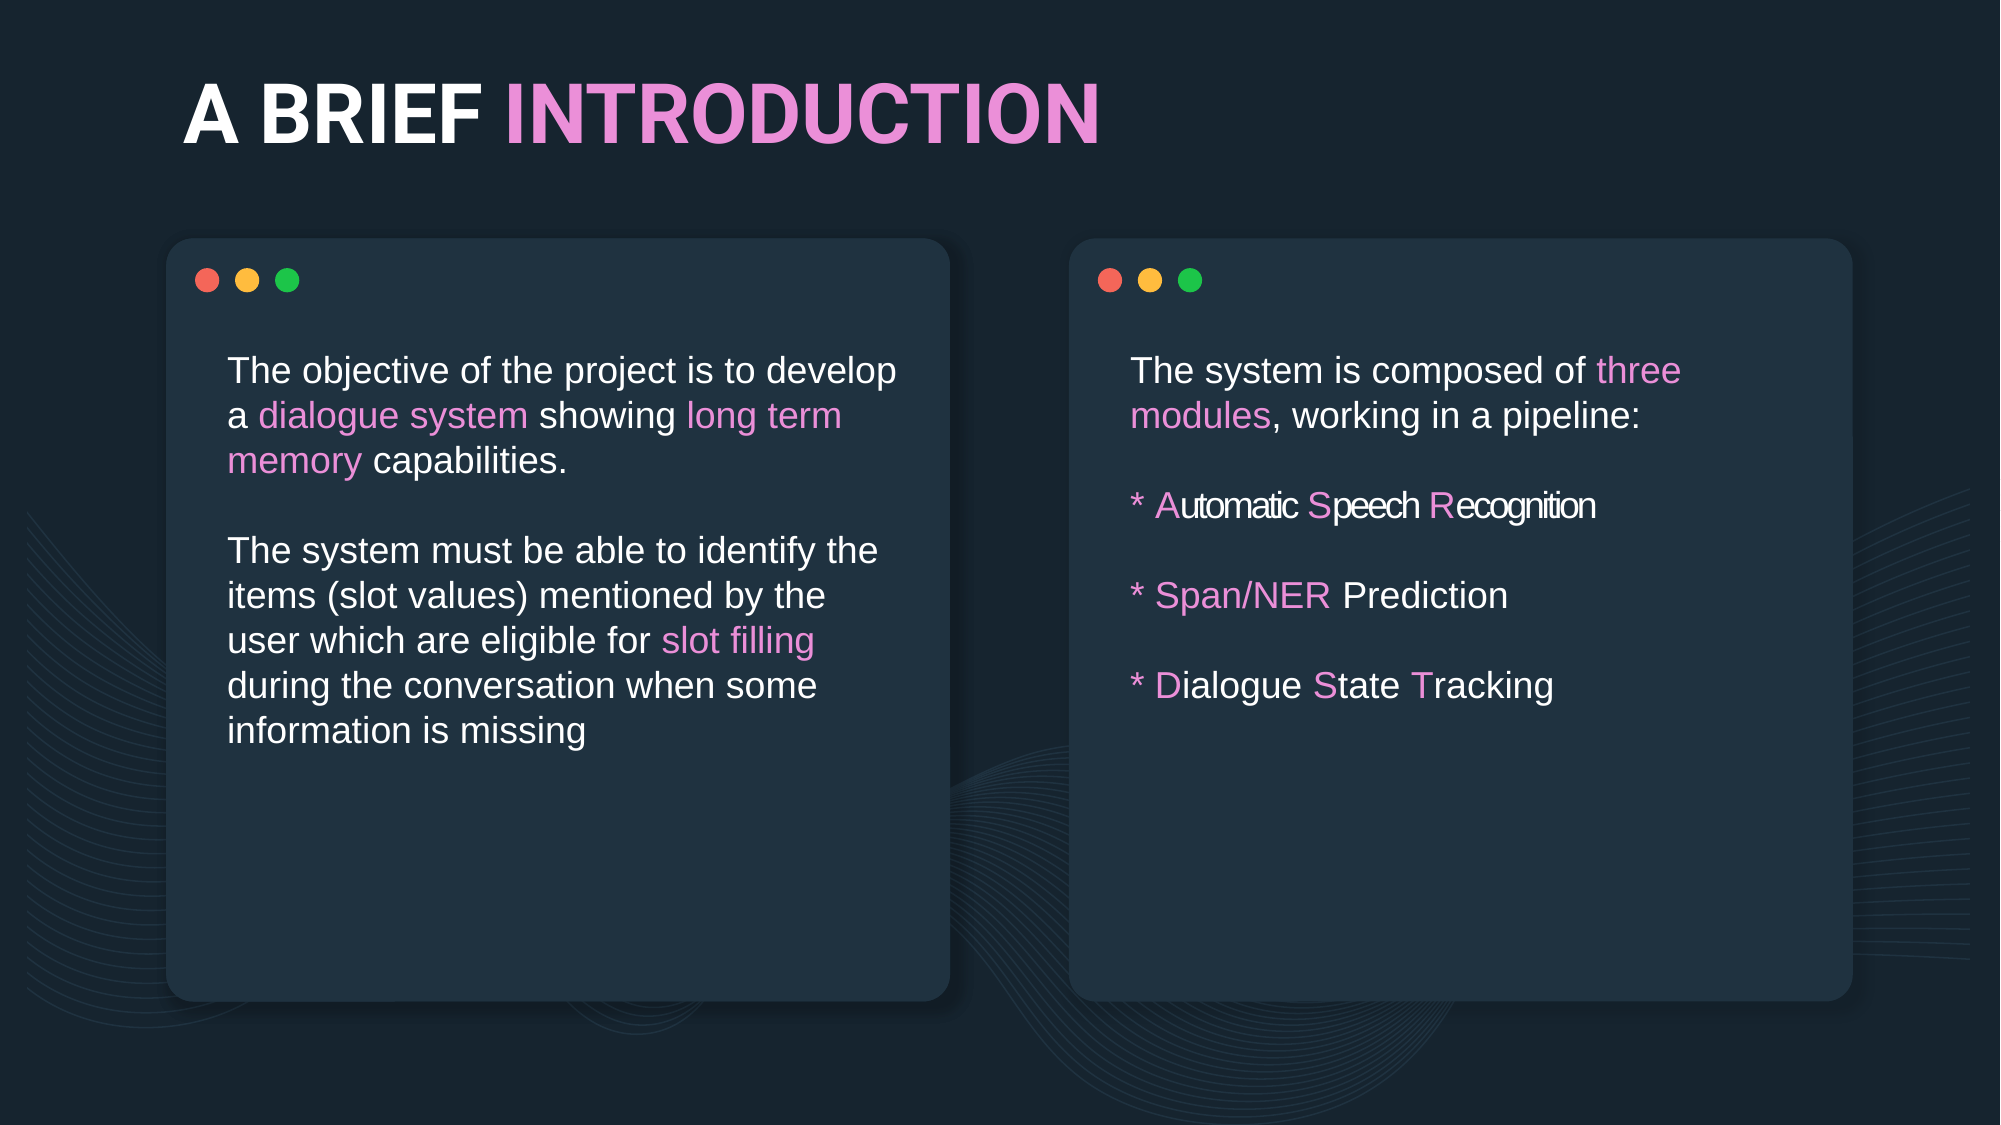

# A BRIEF INTRODUCTION

The objective of the project is to develop a dialogue system showing long term memory capabilities.

The system must be able to identify the items (slot values) mentioned by the user which are eligible for slot filling during the conversation when some information is missing
The system is composed of three modules, working in a pipeline:

* Automatic Speech Recognition

* Span/NER Prediction

* Dialogue State Tracking
Did you know that dogs can smell your feelings?
Dogs can pick up on subtle changes in your scent, which can help him figure out how you are feeling, such as by smelling your perspiration when you become nervous or fearful.

Did you know that dogs can smell your feelings?
Dogs can pick up on subtle changes in your scent, which can help him figure out how you are feeling, such as by smelling your perspiration when you become nervous or fearful.